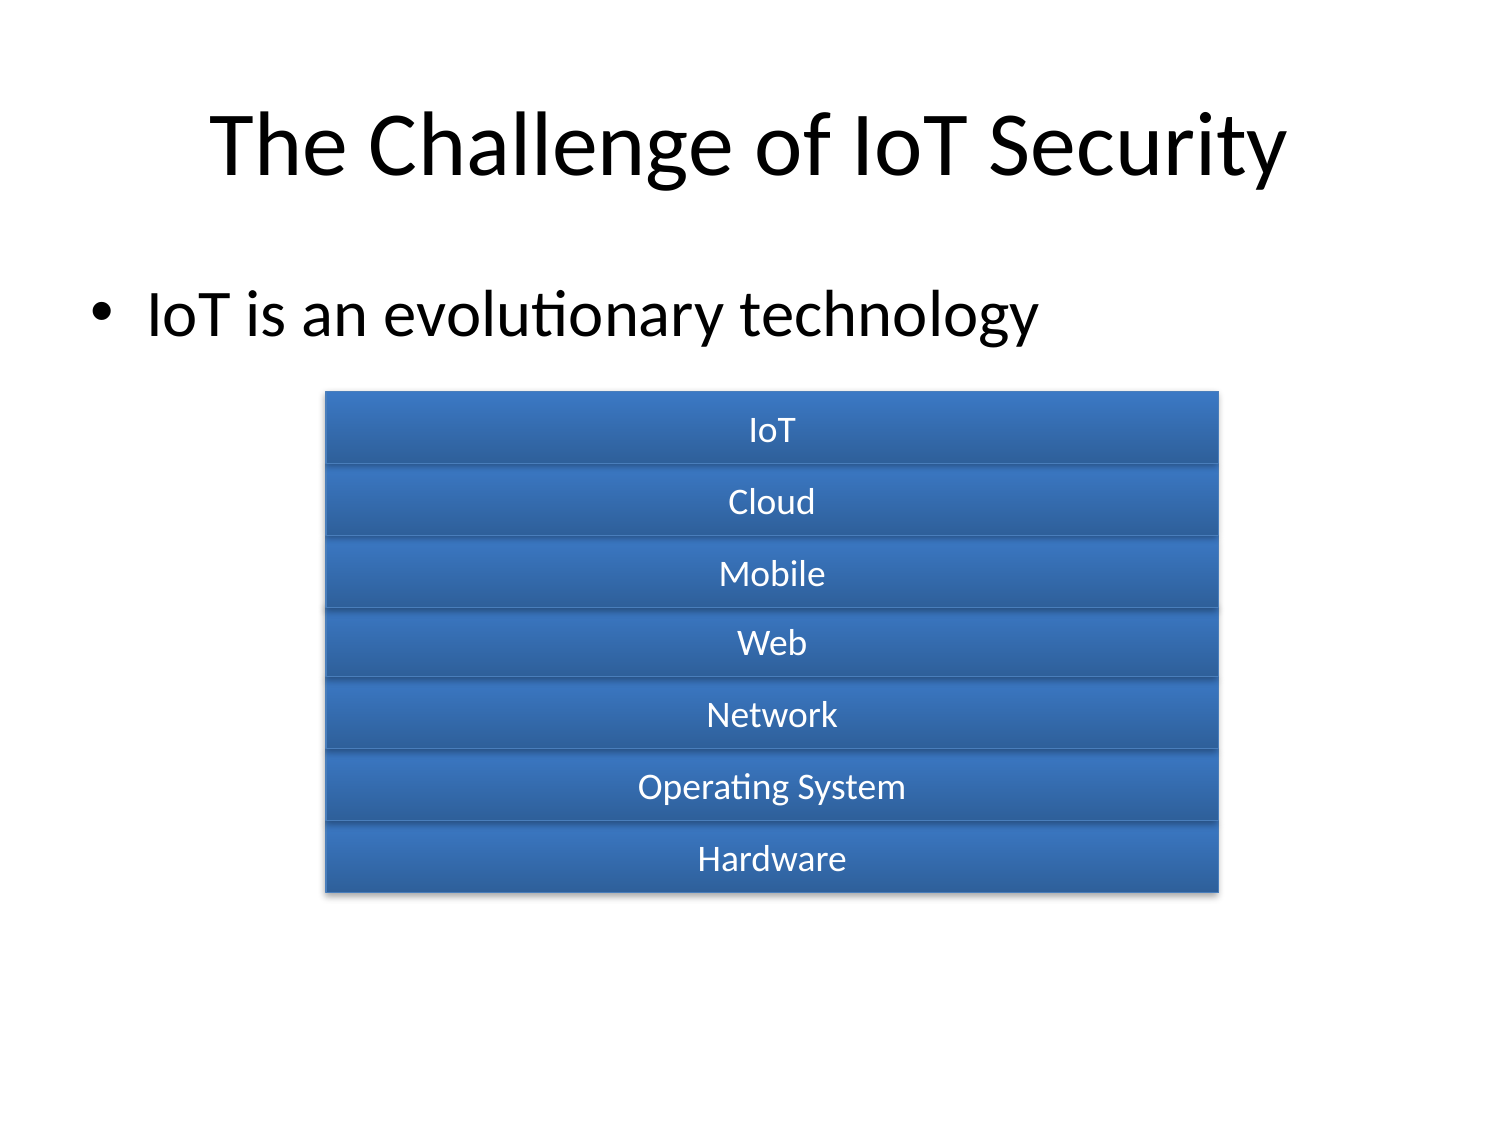

# The Challenge of IoT Security
IoT is an evolutionary technology
IoT
Cloud
Mobile
Web
Network
Operating System
Hardware